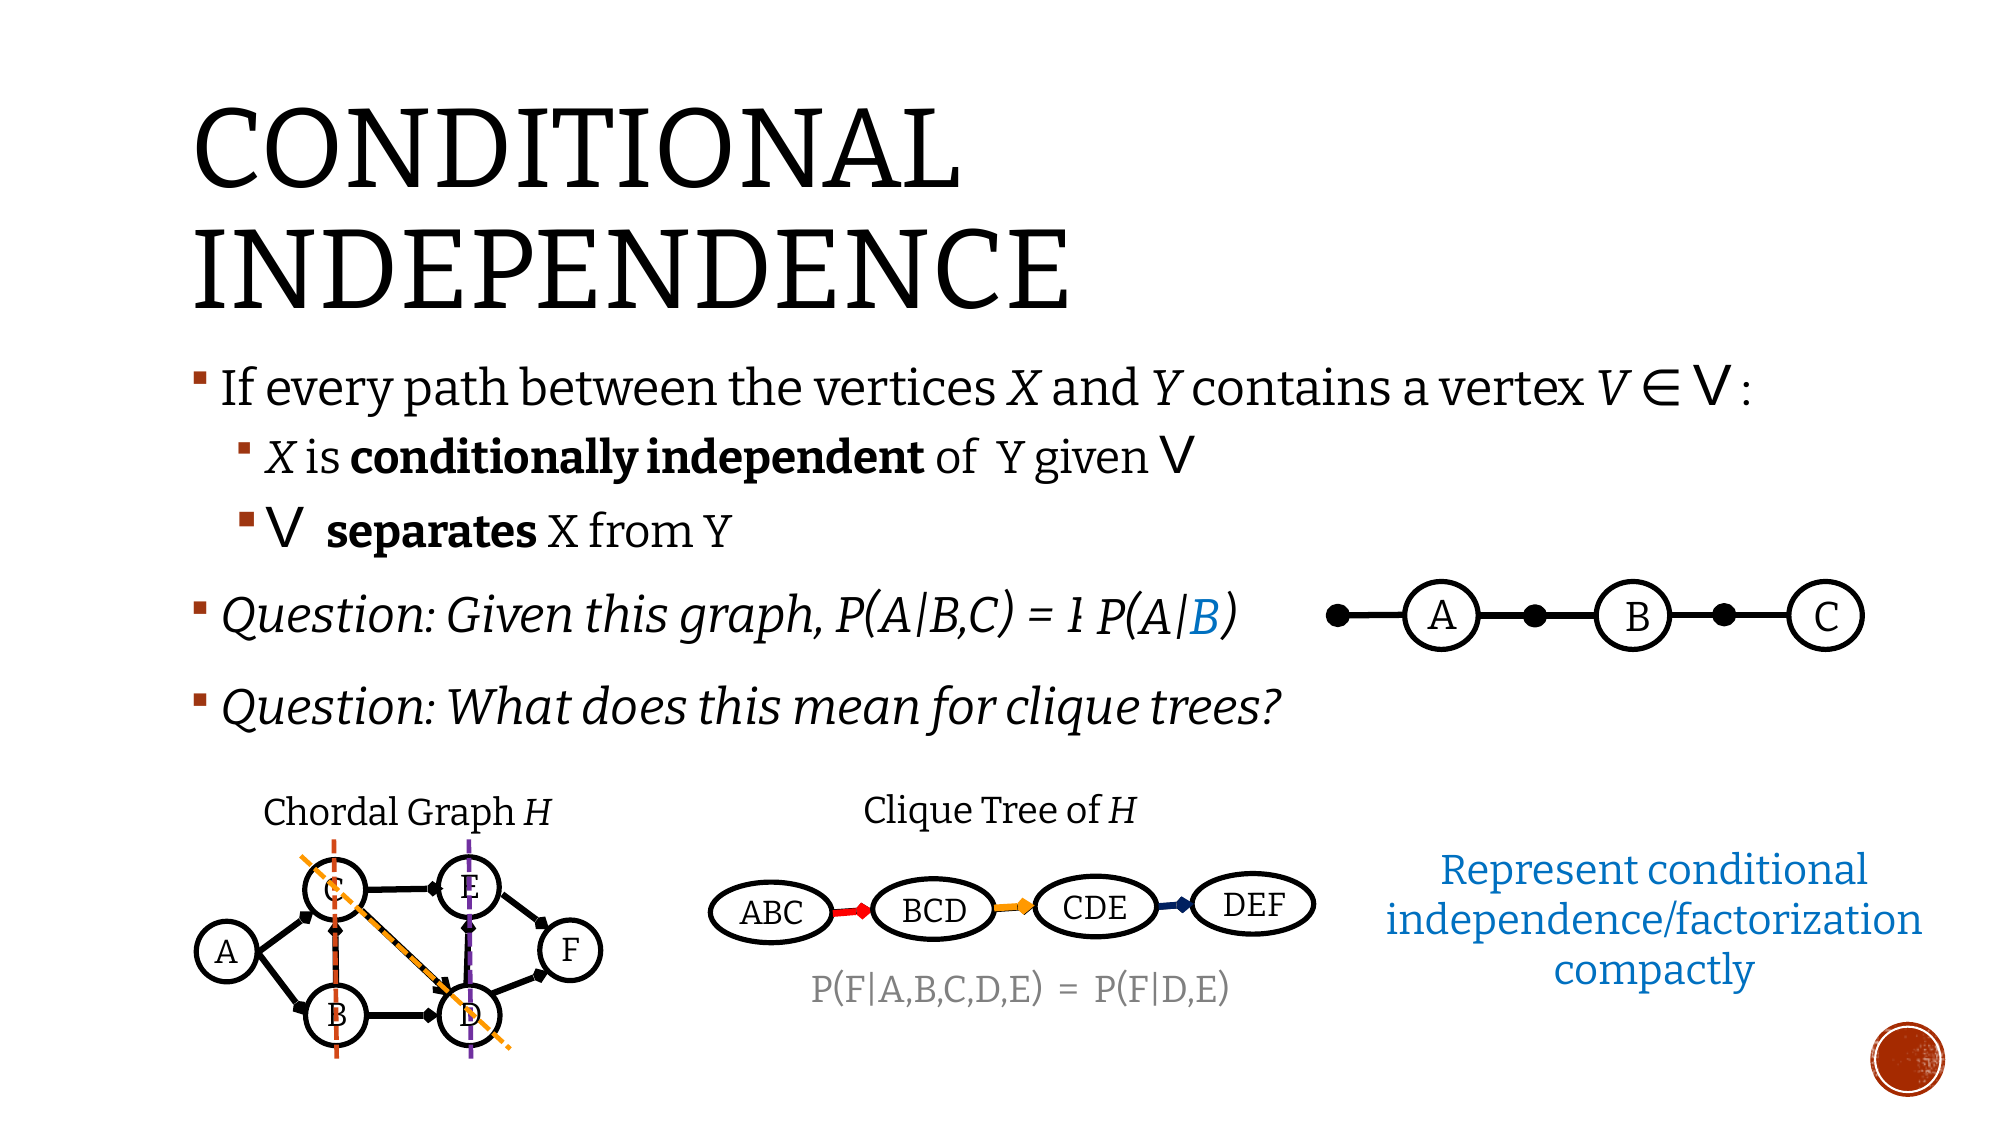

# Conditional Independence
If every path between the vertices X and Y contains a vertex V ∈ V :
X is conditionally independent of  Y given V
V  separates X from Y
Question: Given this graph, P(A|B,C) = P(A|?)
Question: What does this mean for clique trees?
P(A|B)
A

B
C

Clique Tree of H
Chordal Graph H
Represent conditional independence/factorization compactly

E

C

F

A

D

B

DEF

CDE

BCD

ABC
P(F|A,B,C,D,E)  =  P(F|D,E)